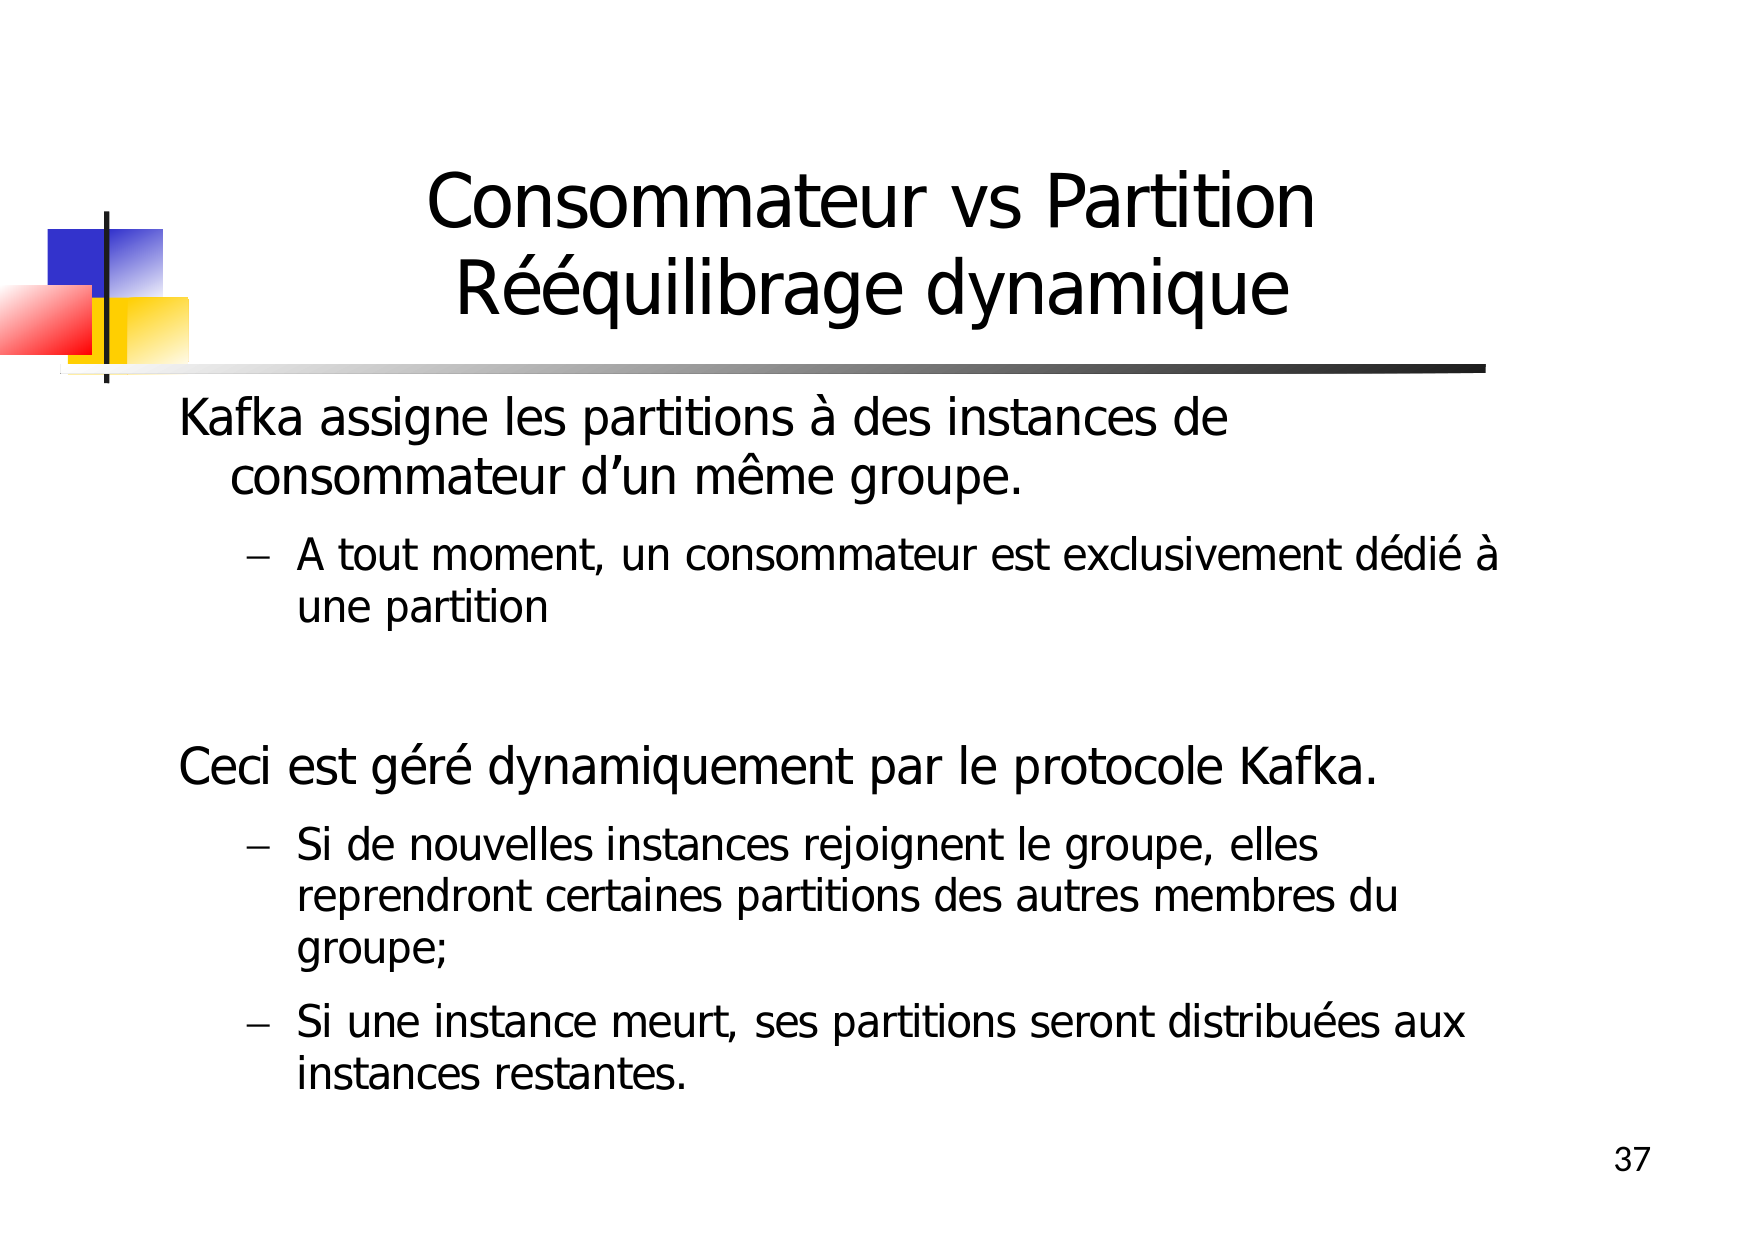

Consommateur vs Partition
Rééquilibrage dynamique
Kafka assigne les partitions à des instances de consommateur d’un même groupe.
A tout moment, un consommateur est exclusivement dédié à une partition

Ceci est géré dynamiquement par le protocole Kafka.
Si de nouvelles instances rejoignent le groupe, elles reprendront certaines partitions des autres membres du groupe;
Si une instance meurt, ses partitions seront distribuées aux instances restantes.